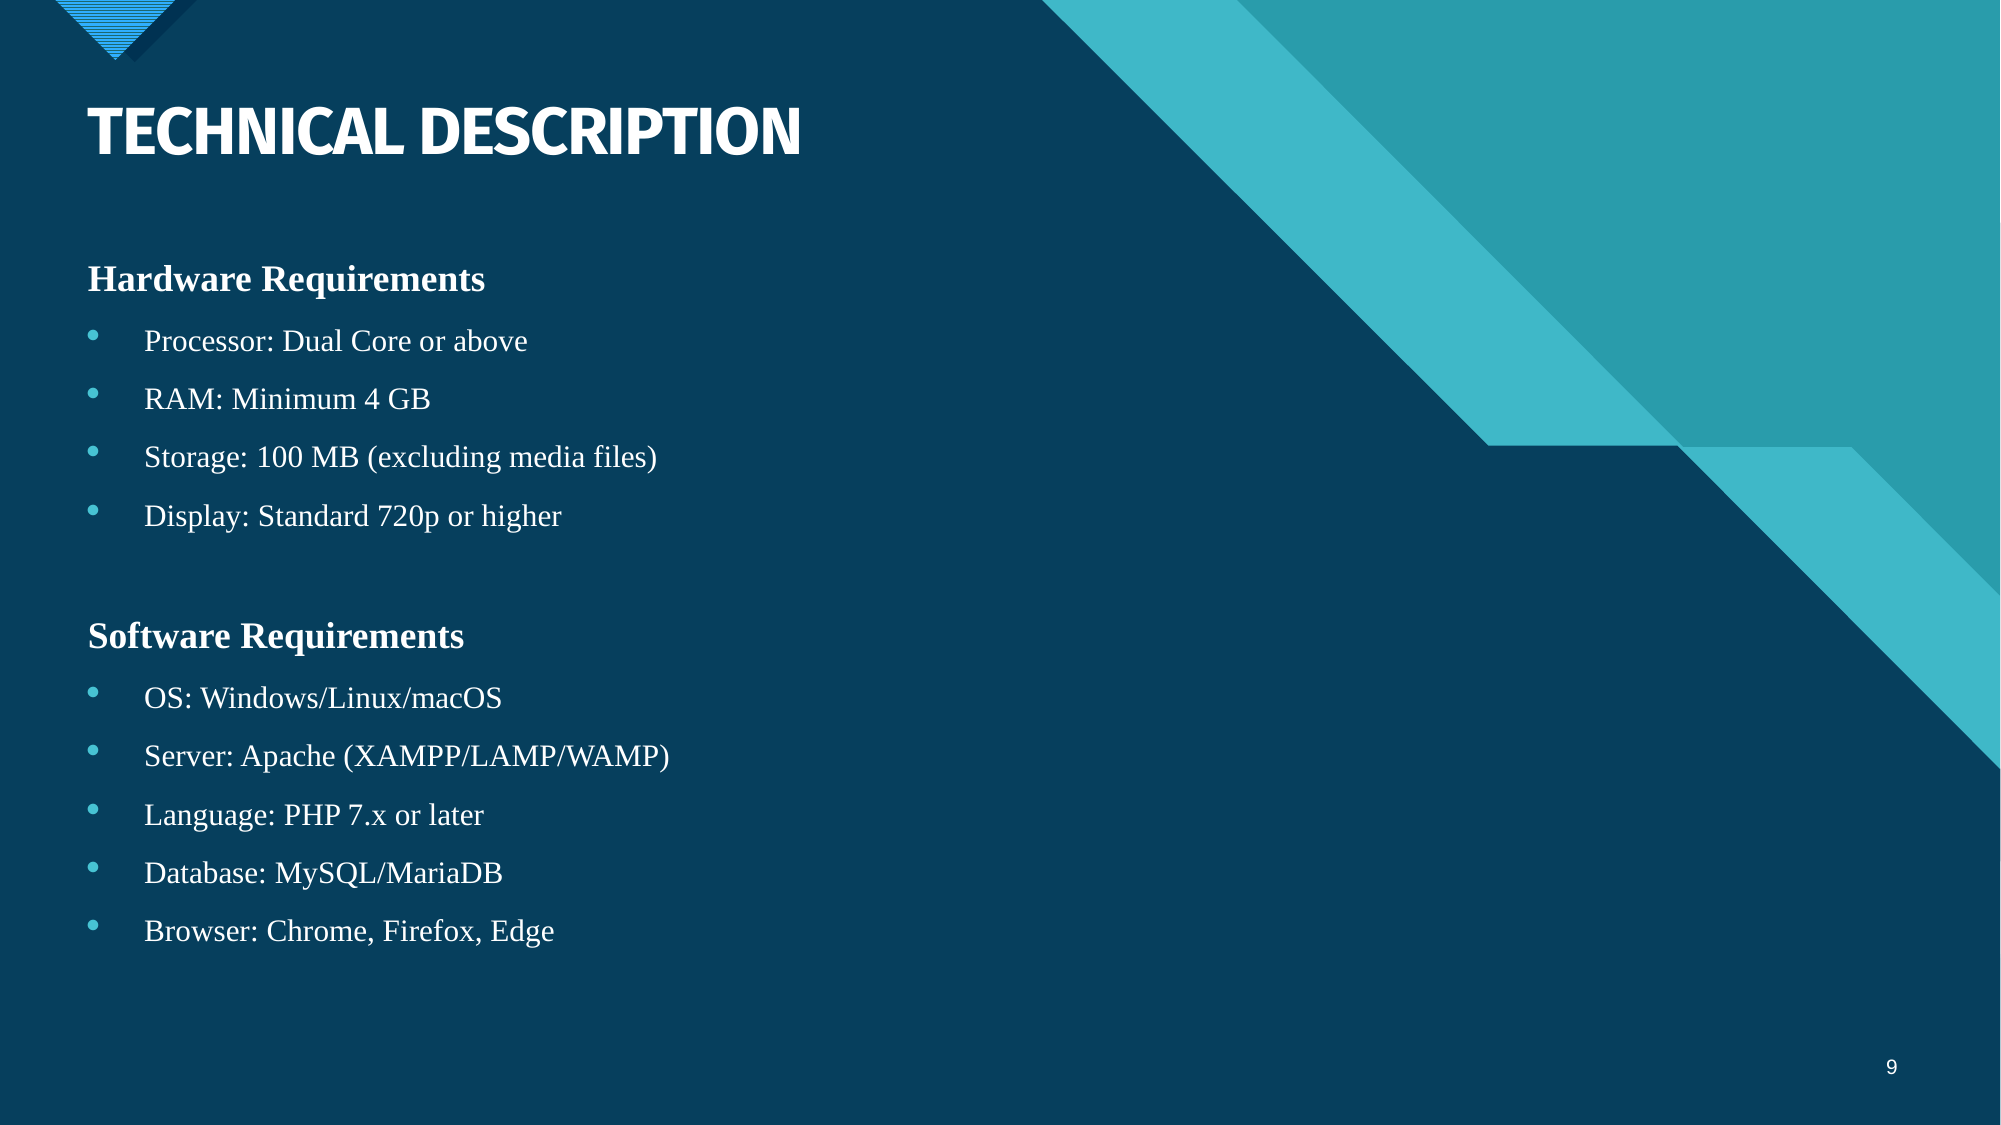

# TECHNICAL DESCRIPTION
Hardware Requirements
Processor: Dual Core or above
RAM: Minimum 4 GB
Storage: 100 MB (excluding media files)
Display: Standard 720p or higher

Software Requirements
OS: Windows/Linux/macOS
Server: Apache (XAMPP/LAMP/WAMP)
Language: PHP 7.x or later
Database: MySQL/MariaDB
Browser: Chrome, Firefox, Edge

9